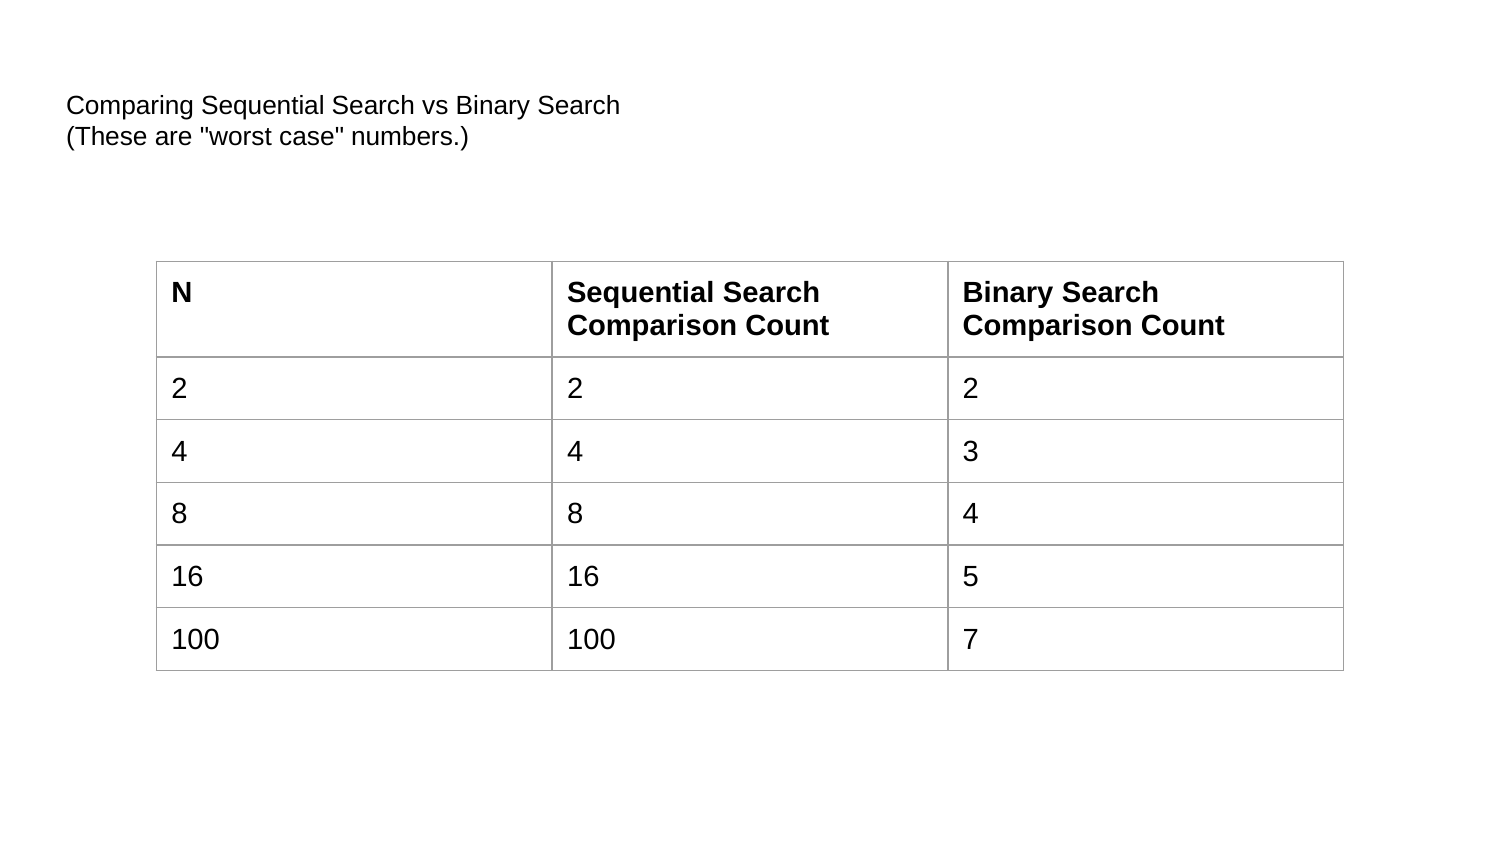

# Comparing Sequential Search vs Binary Search (These are "worst case" numbers.)
| N | Sequential Search Comparison Count | Binary Search Comparison Count |
| --- | --- | --- |
| 2 | 2 | 2 |
| 4 | 4 | 3 |
| 8 | 8 | 4 |
| 16 | 16 | 5 |
| 100 | 100 | 7 |